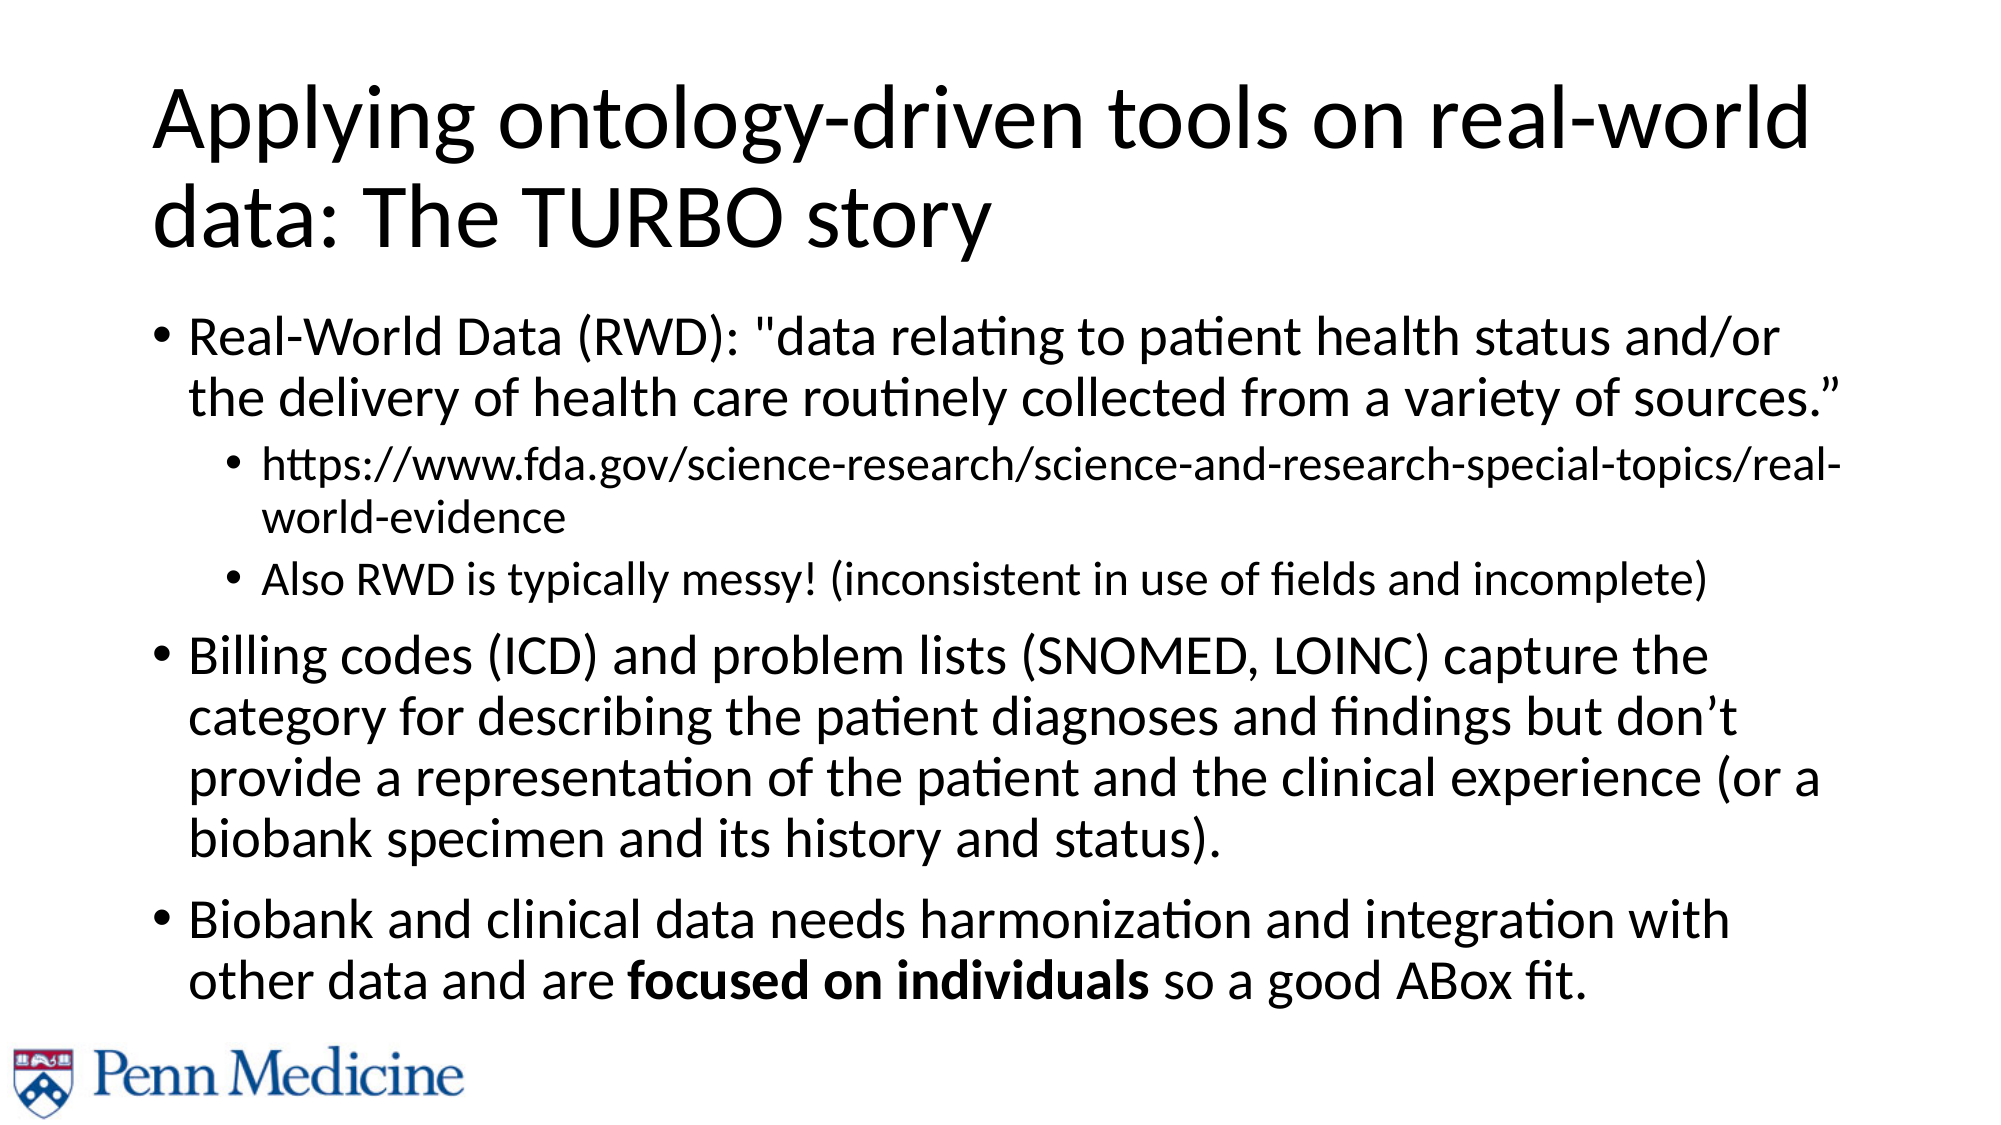

# Applying ontology-driven tools on real-world data: The TURBO story
Real-World Data (RWD): "data relating to patient health status and/or the delivery of health care routinely collected from a variety of sources.”
https://www.fda.gov/science-research/science-and-research-special-topics/real-world-evidence
Also RWD is typically messy! (inconsistent in use of fields and incomplete)
Billing codes (ICD) and problem lists (SNOMED, LOINC) capture the category for describing the patient diagnoses and findings but don’t provide a representation of the patient and the clinical experience (or a biobank specimen and its history and status).
Biobank and clinical data needs harmonization and integration with other data and are focused on individuals so a good ABox fit.